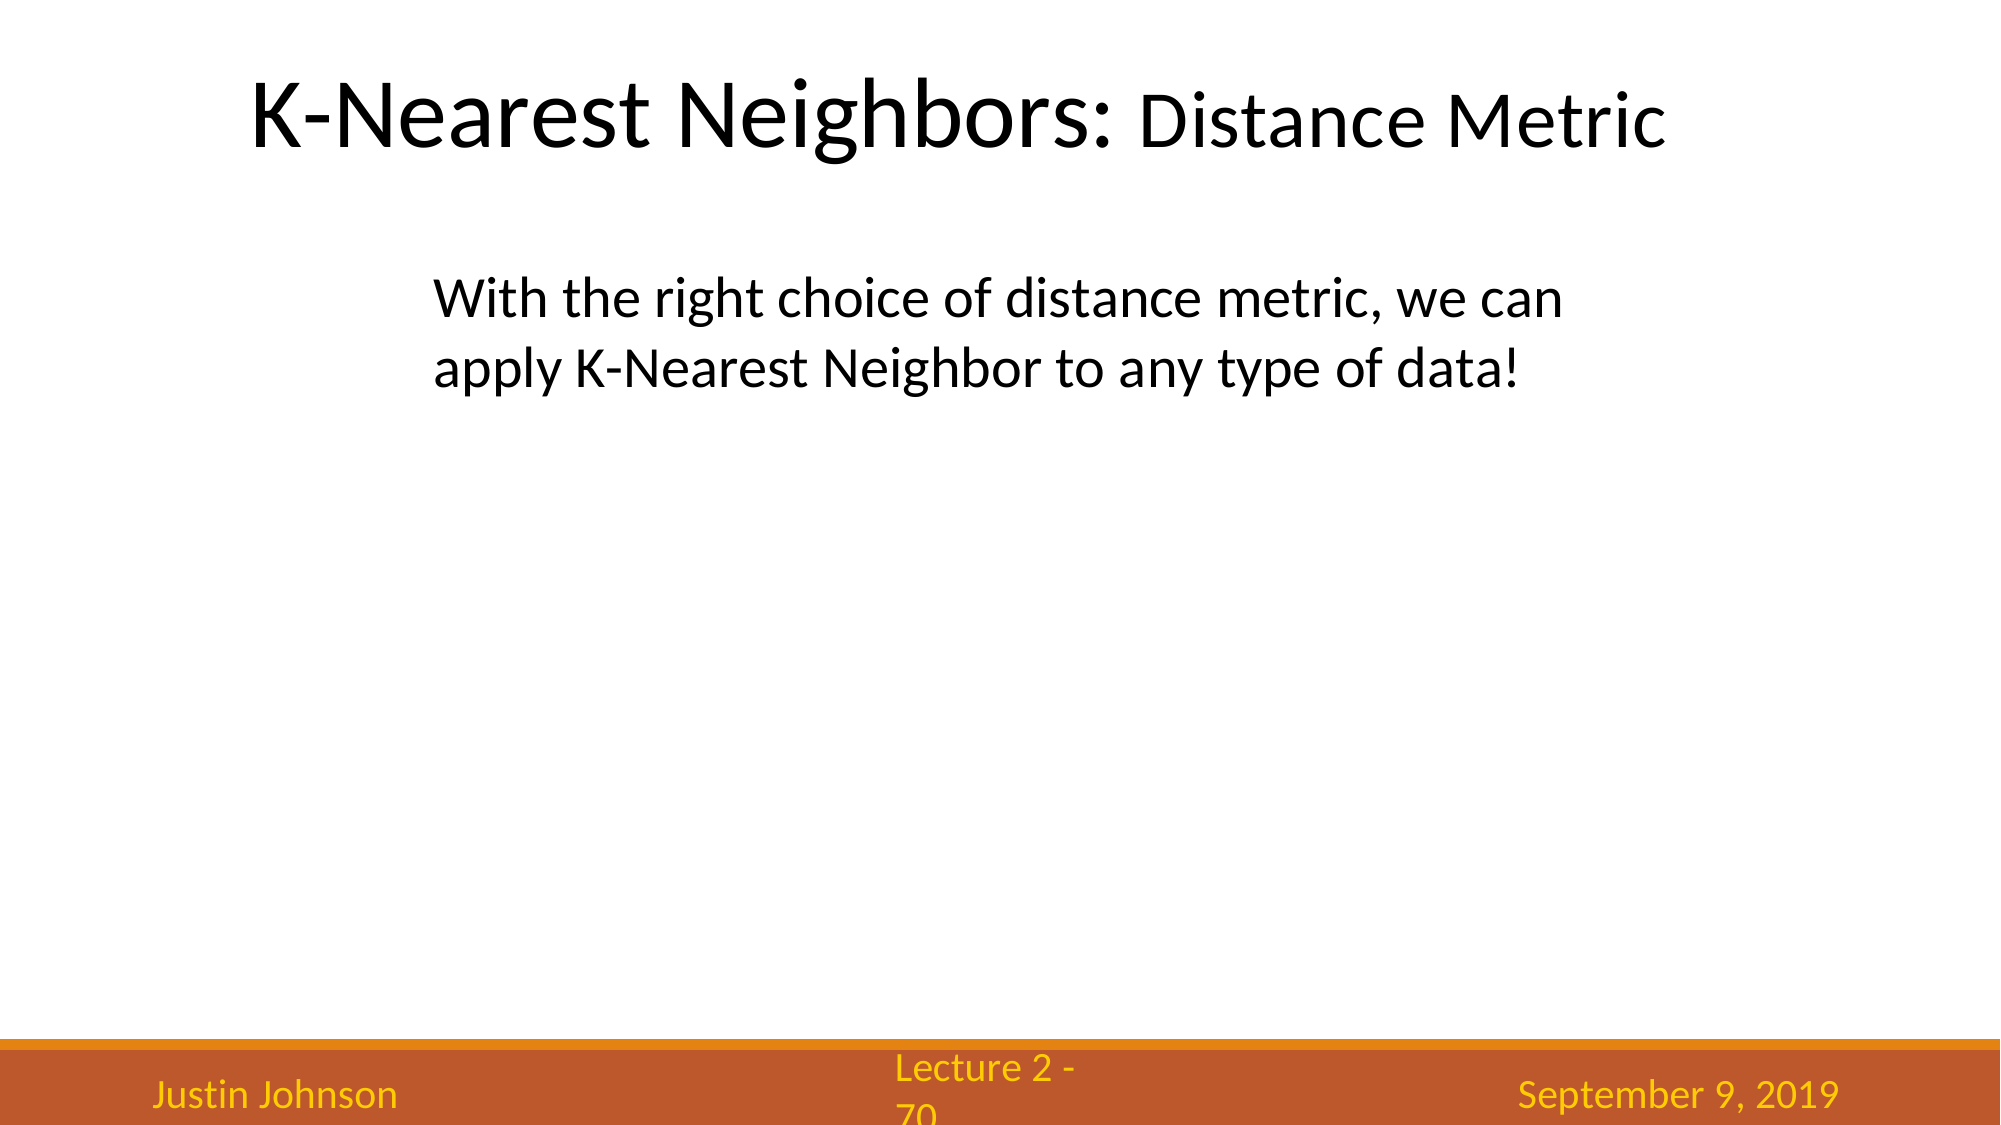

# K-Nearest Neighbors: Distance Metric
With the right choice of distance metric, we can apply K-Nearest Neighbor to any type of data!
Justin Johnson
September 9, 2019
Lecture 2 - 70